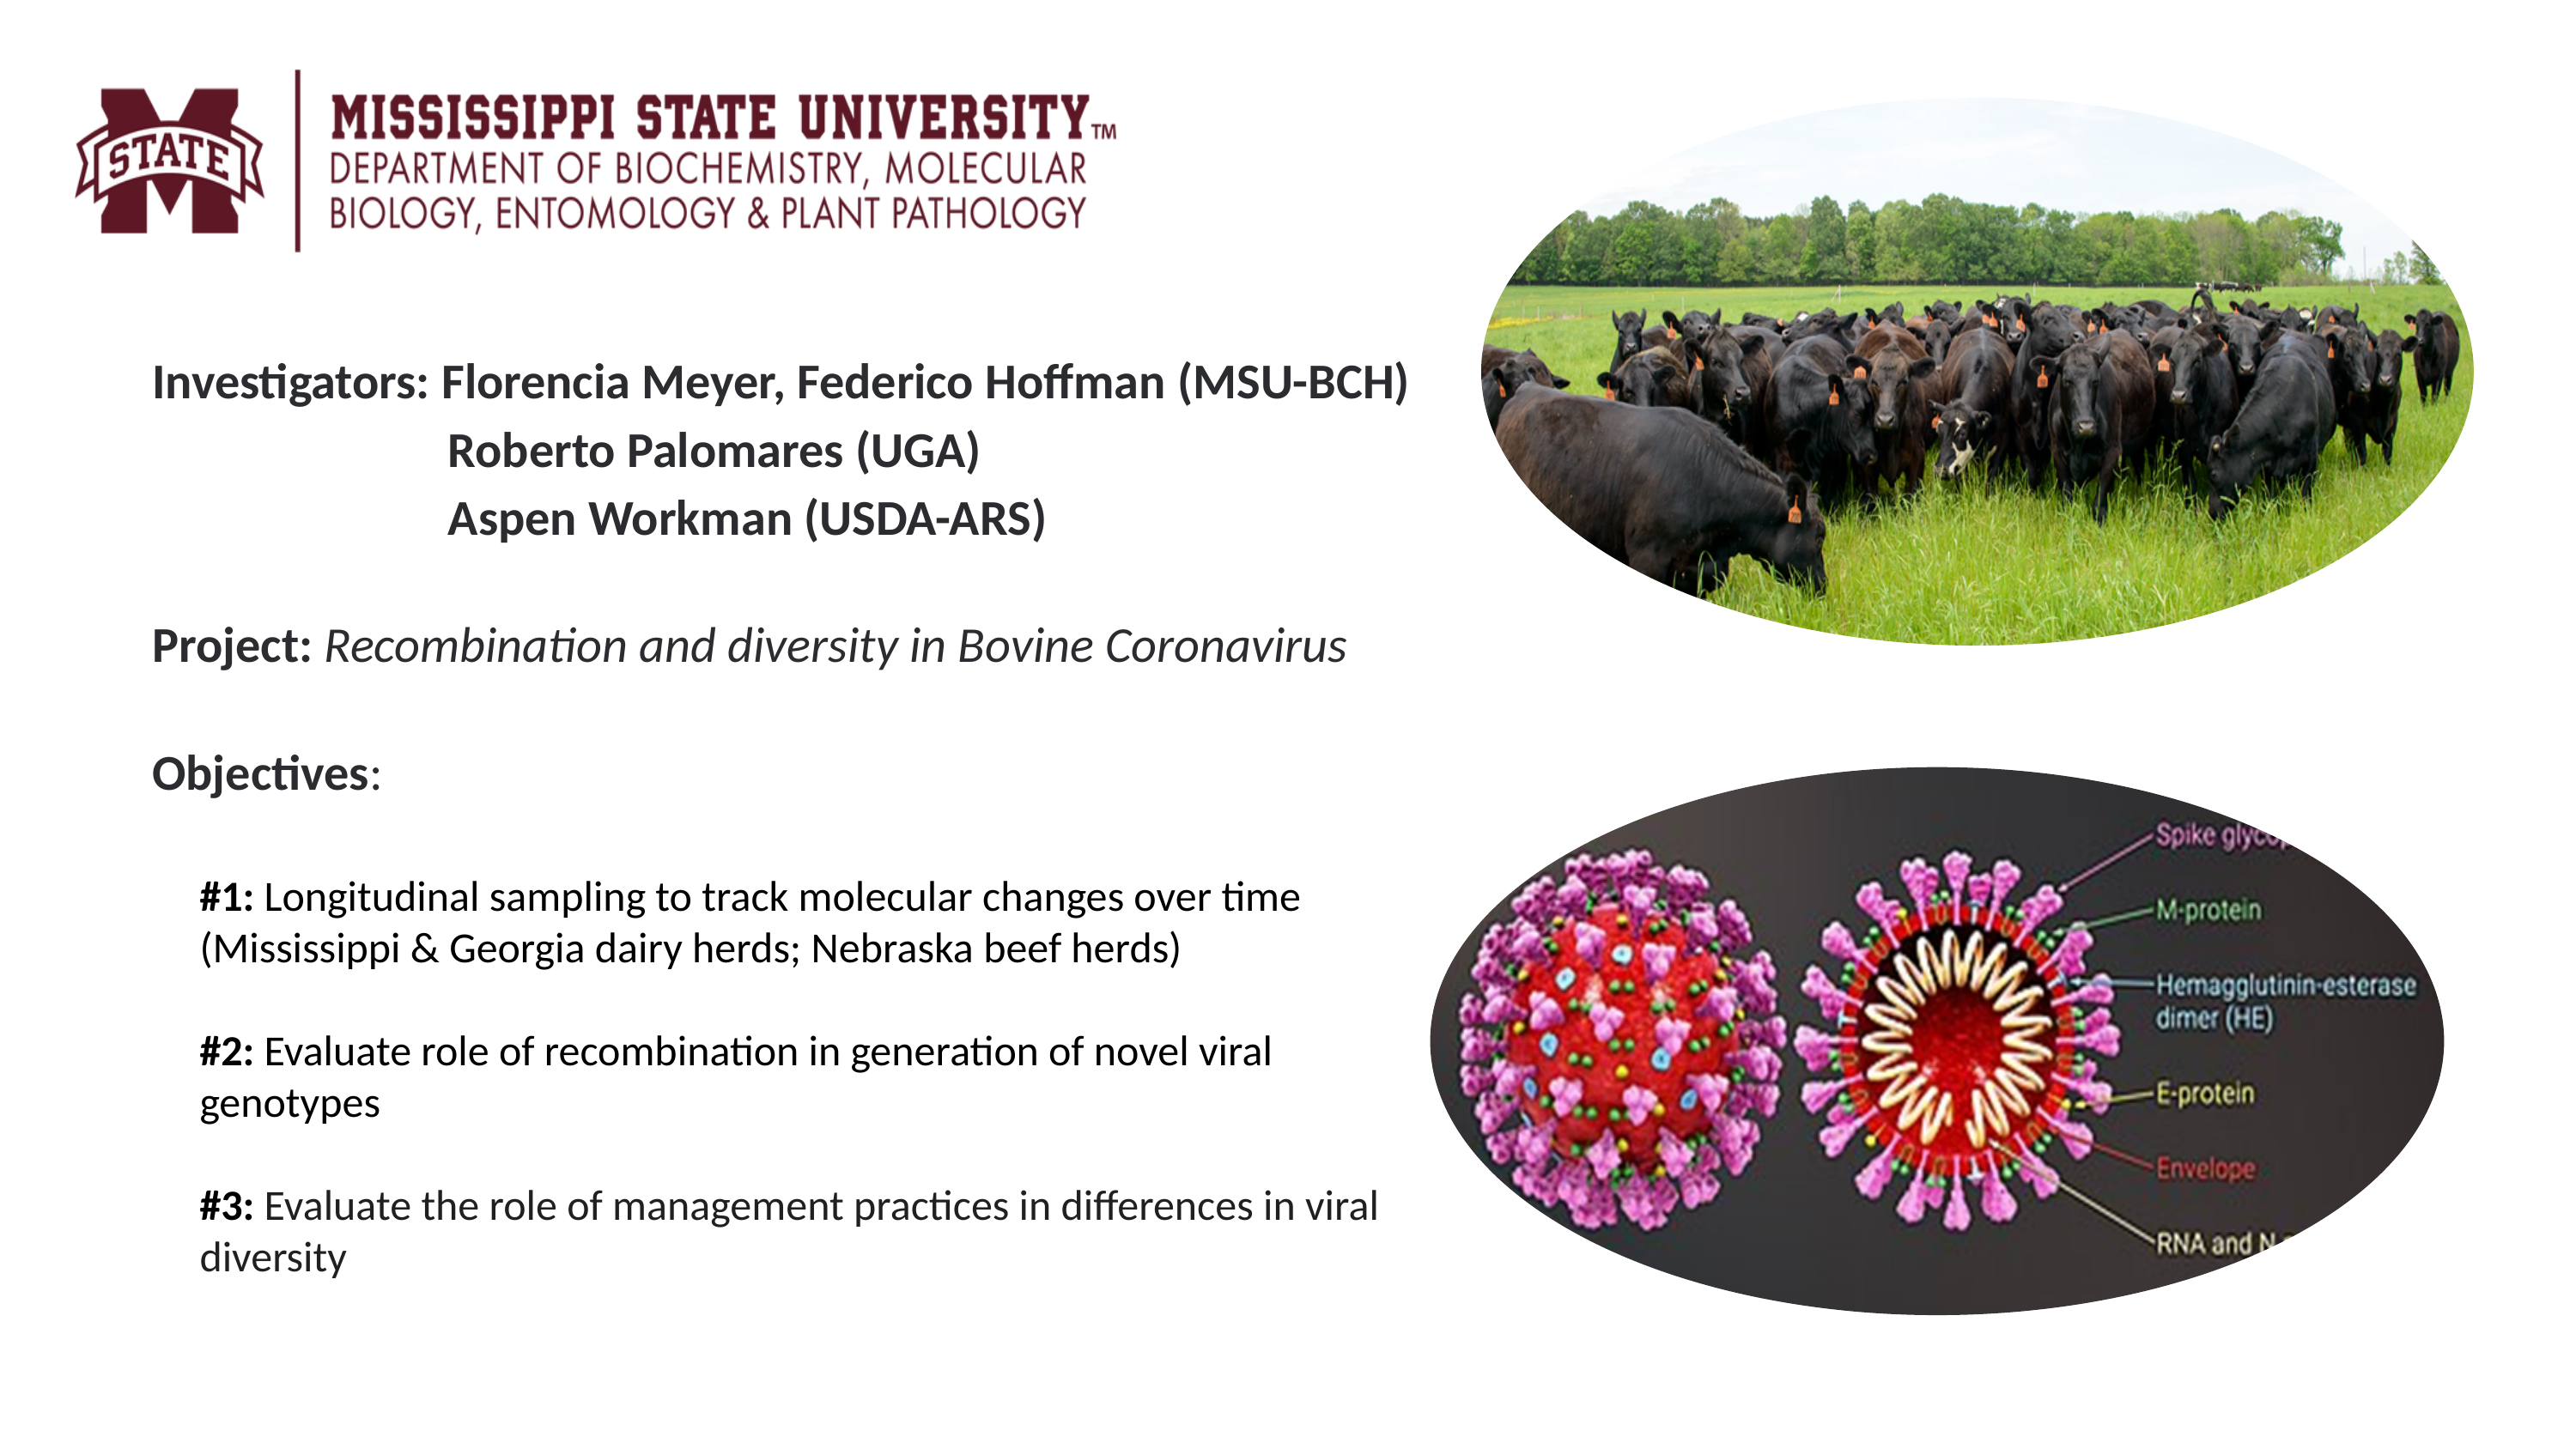

Investigators: Florencia Meyer, Federico Hoffman (MSU-BCH)
                          Roberto Palomares (UGA)
                          Aspen Workman (USDA-ARS)

Project: Recombination and diversity in Bovine Coronavirus

Objectives:

	#1: Longitudinal sampling to track molecular changes over time (Mississippi & Georgia dairy herds; Nebraska beef herds)

	#2: Evaluate role of recombination in generation of novel viral genotypes

	#3: Evaluate the role of management practices in differences in viral diversity